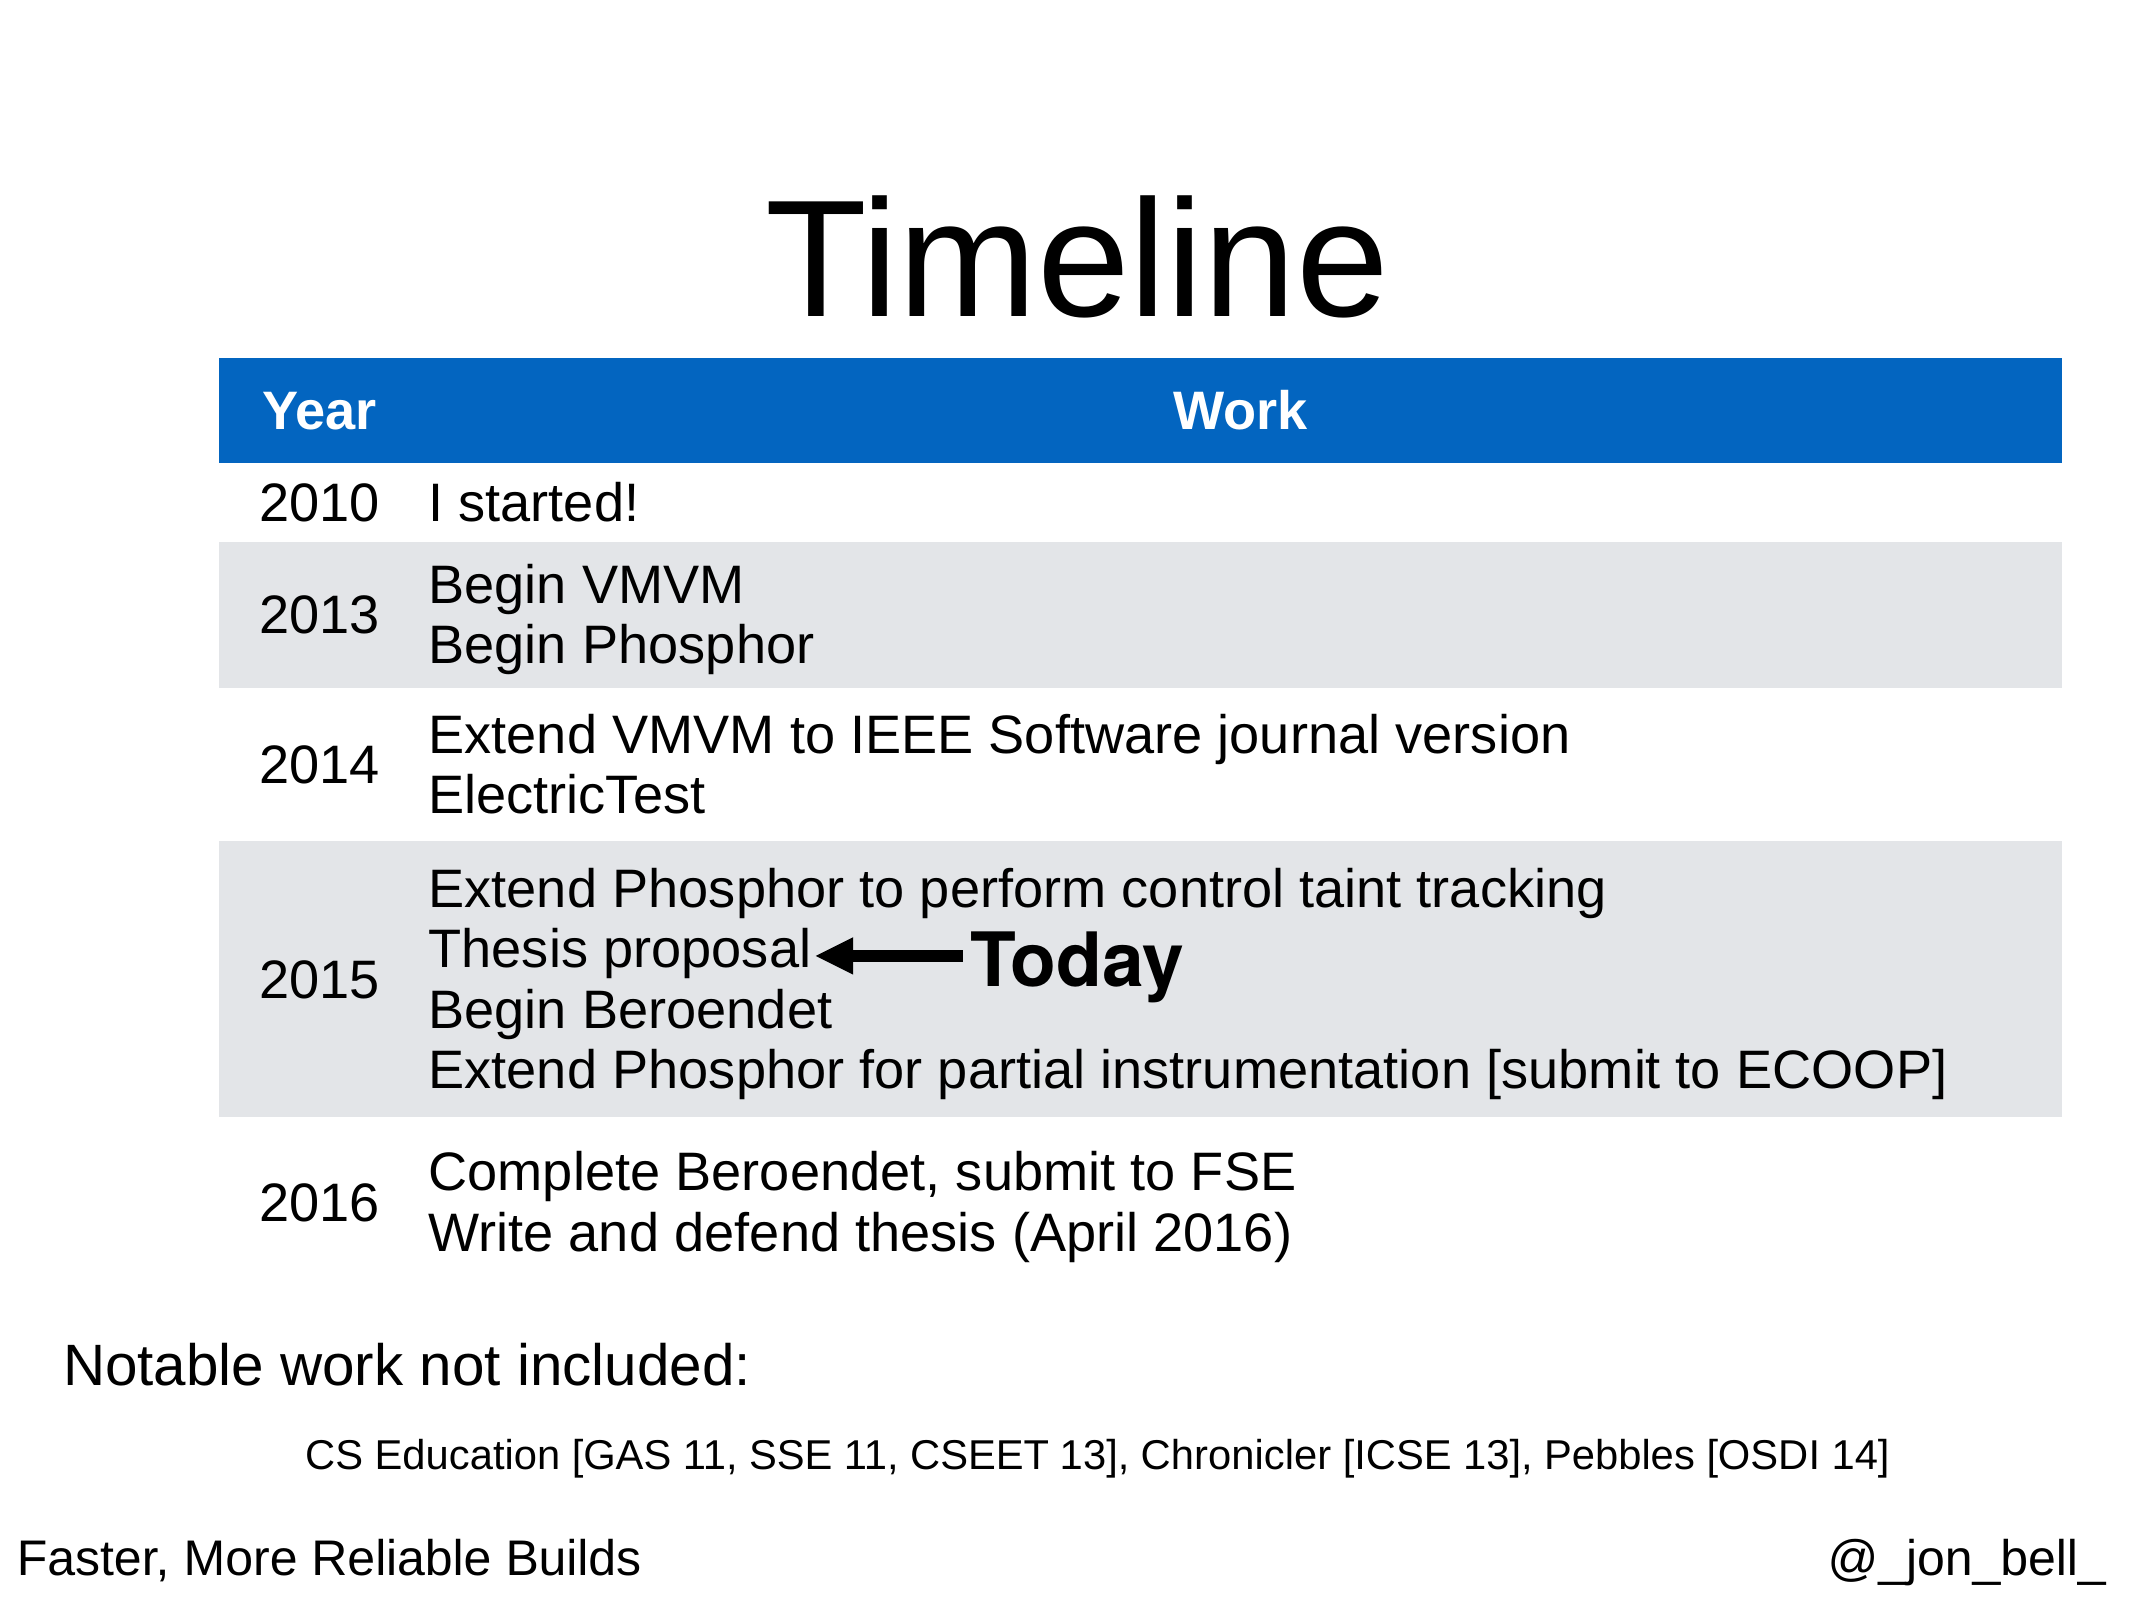

# Timeline
| Year | Work |
| --- | --- |
| 2010 | I started! |
| 2013 | Begin VMVM Begin Phosphor |
| 2014 | Extend VMVM to IEEE Software journal version ElectricTest |
| 2015 | Extend Phosphor to perform control taint tracking Thesis proposal Begin Beroendet Extend Phosphor for partial instrumentation [submit to ECOOP] |
| 2016 | Complete Beroendet, submit to FSE Write and defend thesis (April 2016) |
Today

Notable work not included:
CS Education [GAS 11, SSE 11, CSEET 13], Chronicler [ICSE 13], Pebbles [OSDI 14]